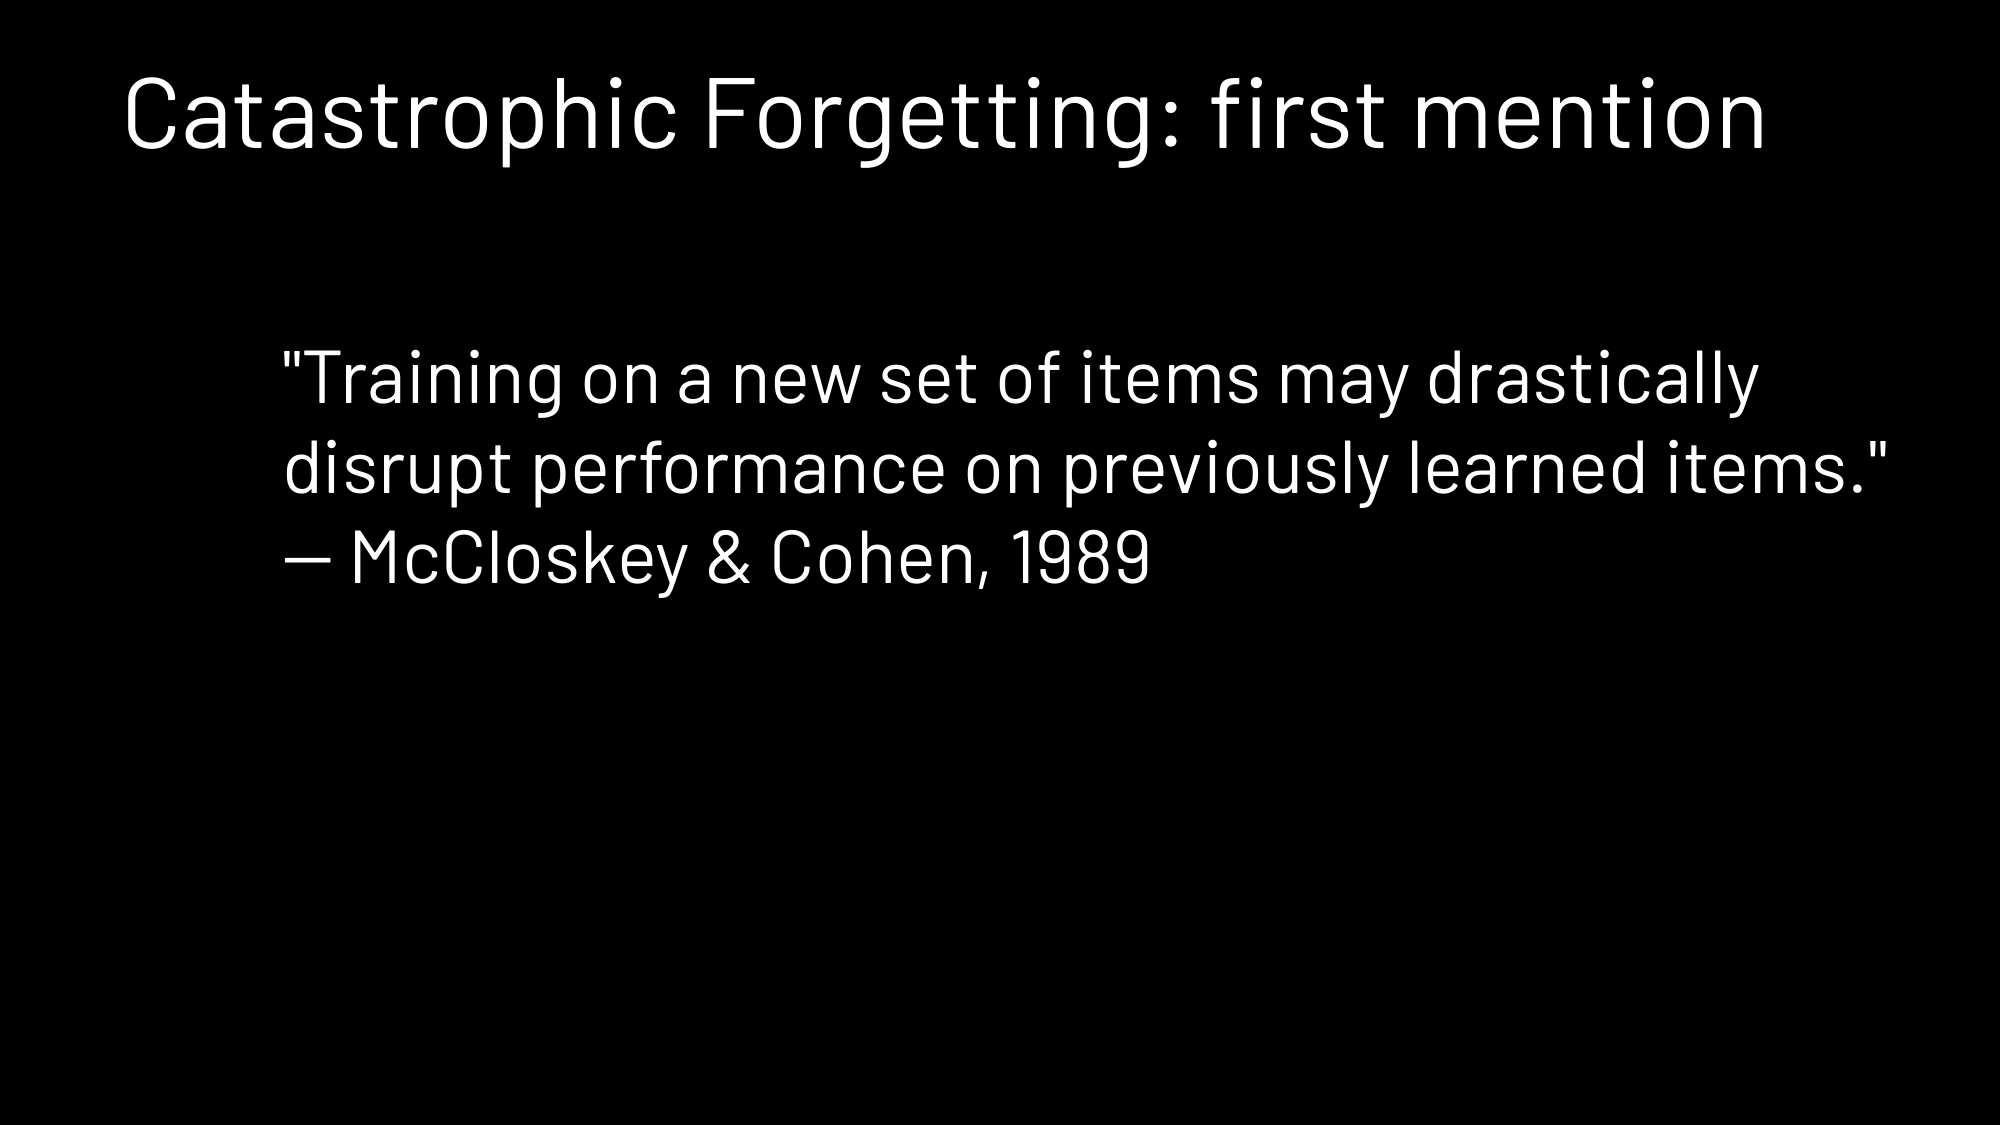

# Catastrophic Forgetting: first mention
"Training on a new set of items may drastically disrupt performance on previously learned items."
-- McCloskey & Cohen, 1989